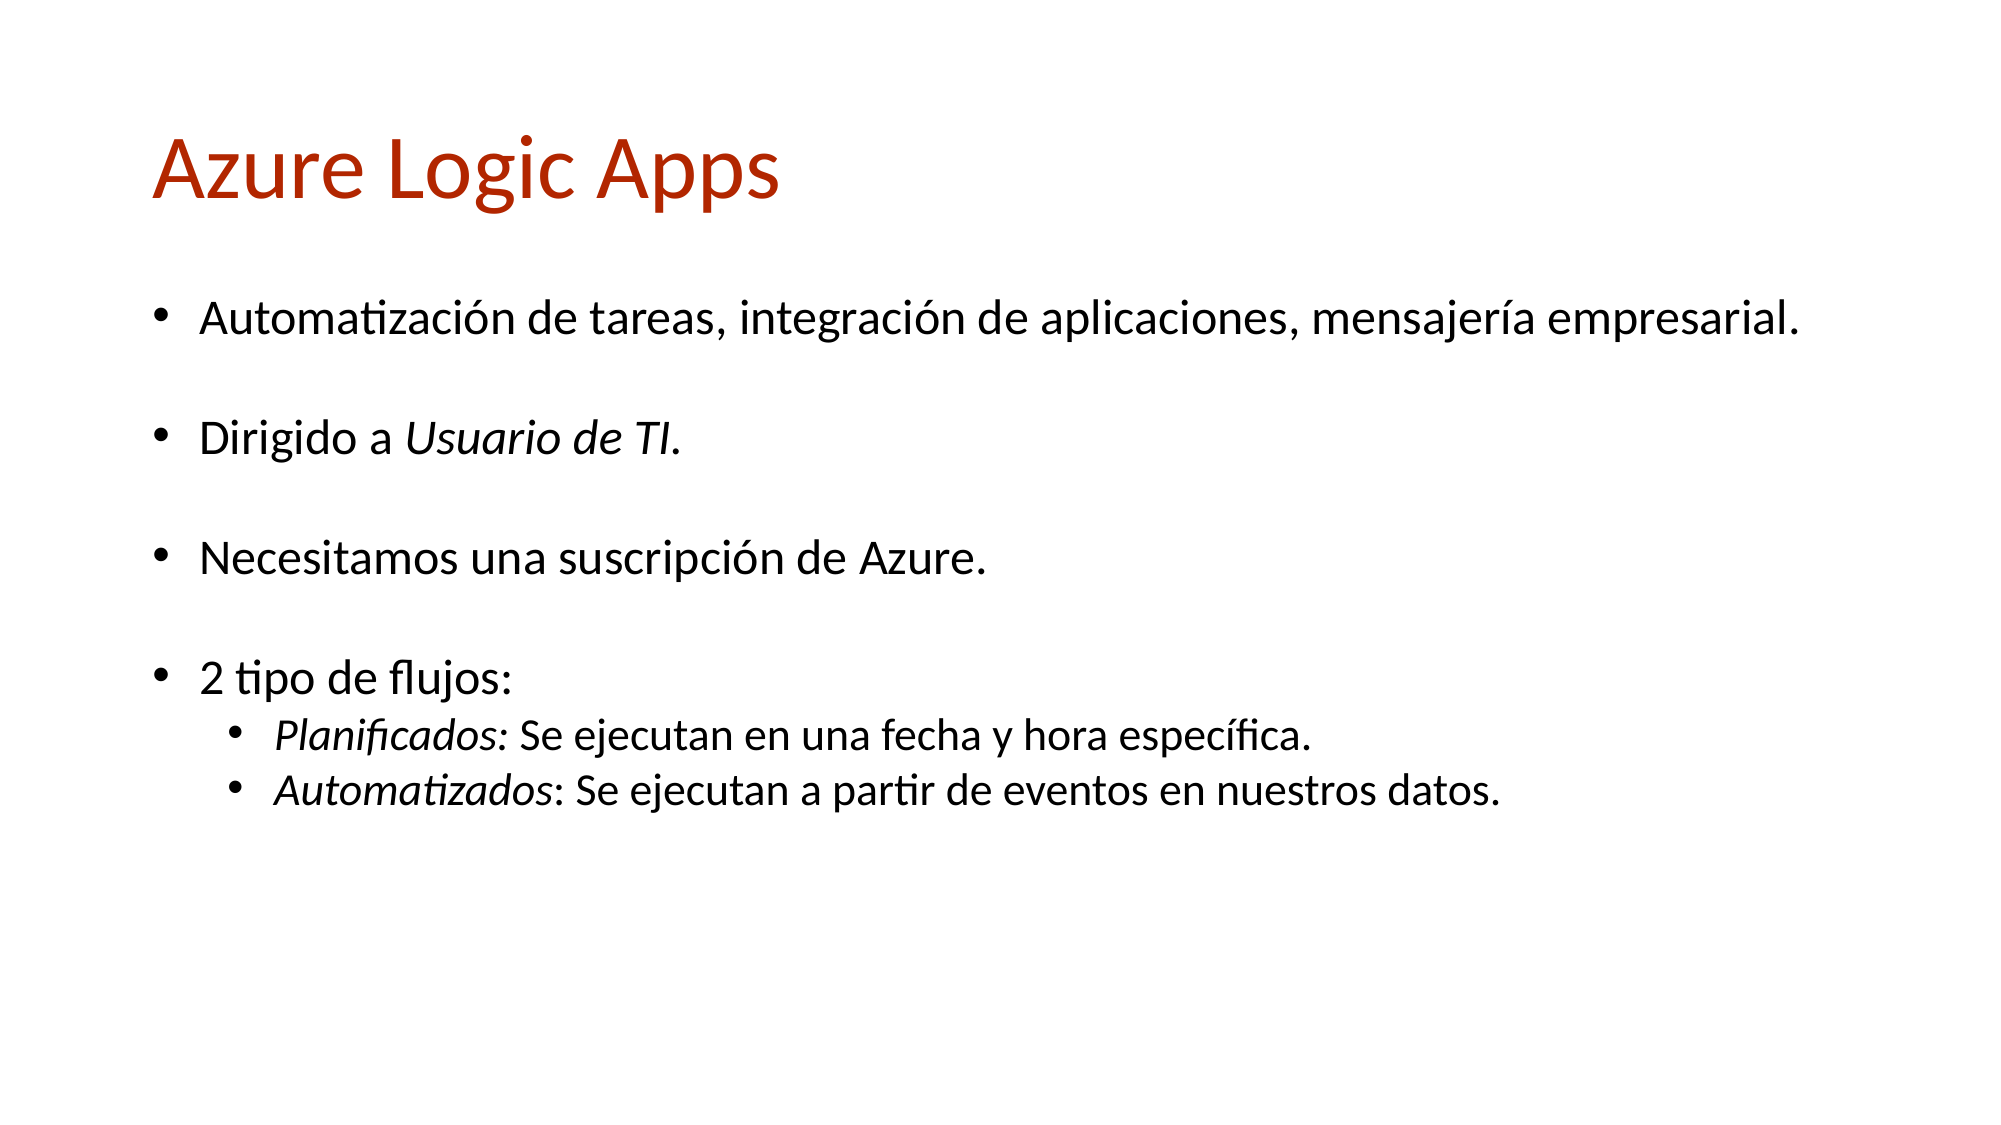

# Azure Logic Apps
Automatización de tareas, integración de aplicaciones, mensajería empresarial.

Dirigido a Usuario de TI.

Necesitamos una suscripción de Azure.

2 tipo de flujos:
Planificados: Se ejecutan en una fecha y hora específica.
Automatizados: Se ejecutan a partir de eventos en nuestros datos.